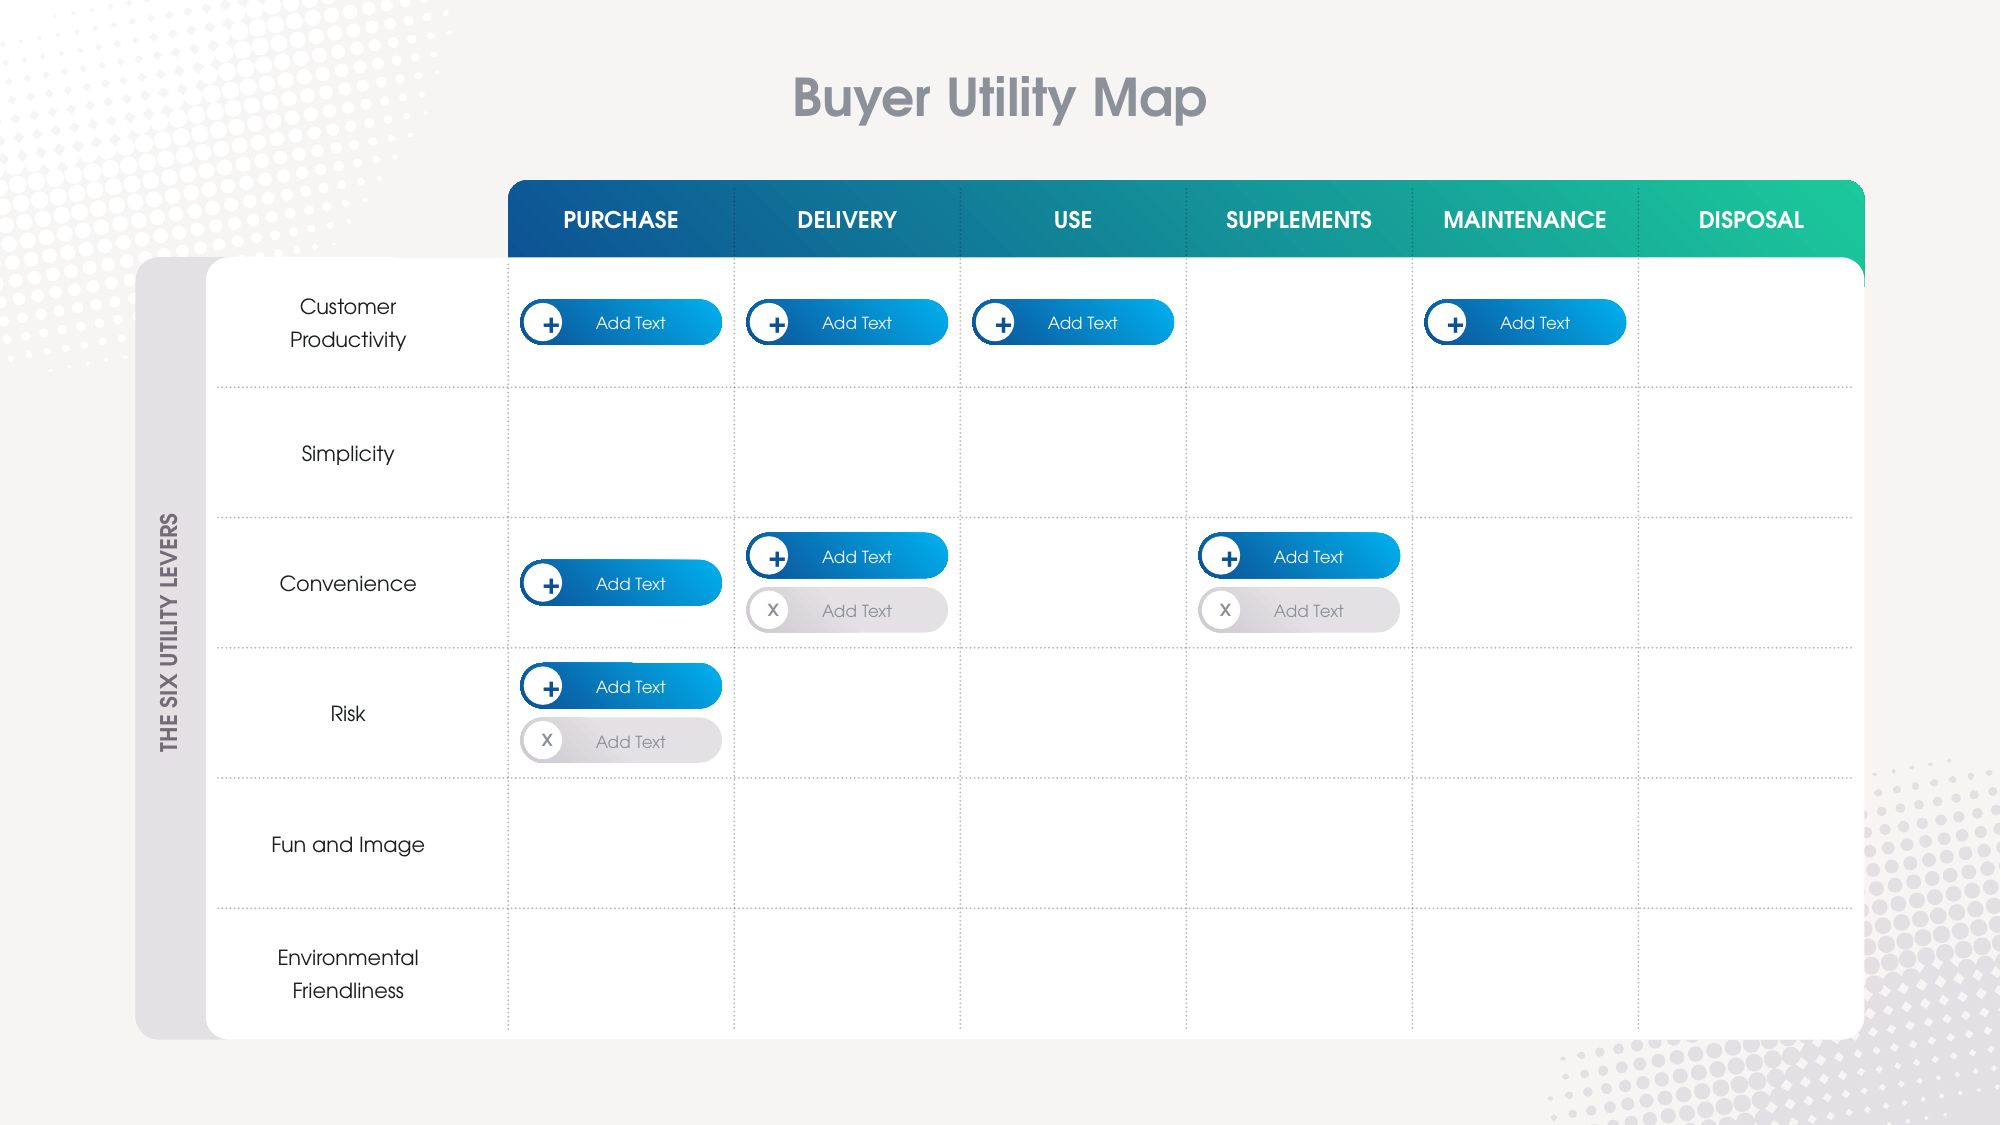

Buyer Utility Map

PURCHASE
DELIVERY
USE
SUPPLEMENTS
MAINTENANCE
DISPOSAL

THE SIX UTILITY LEVERS

Customer Productivity
Add Text
+
Add Text
+
Add Text
+
Add Text
+
Simplicity
Add Text
+
Add Text
+
Add Text
+
Convenience
Add Text
X
Add Text
X
Add Text
+
Risk
Add Text
X

Fun and Image
Environmental Friendliness